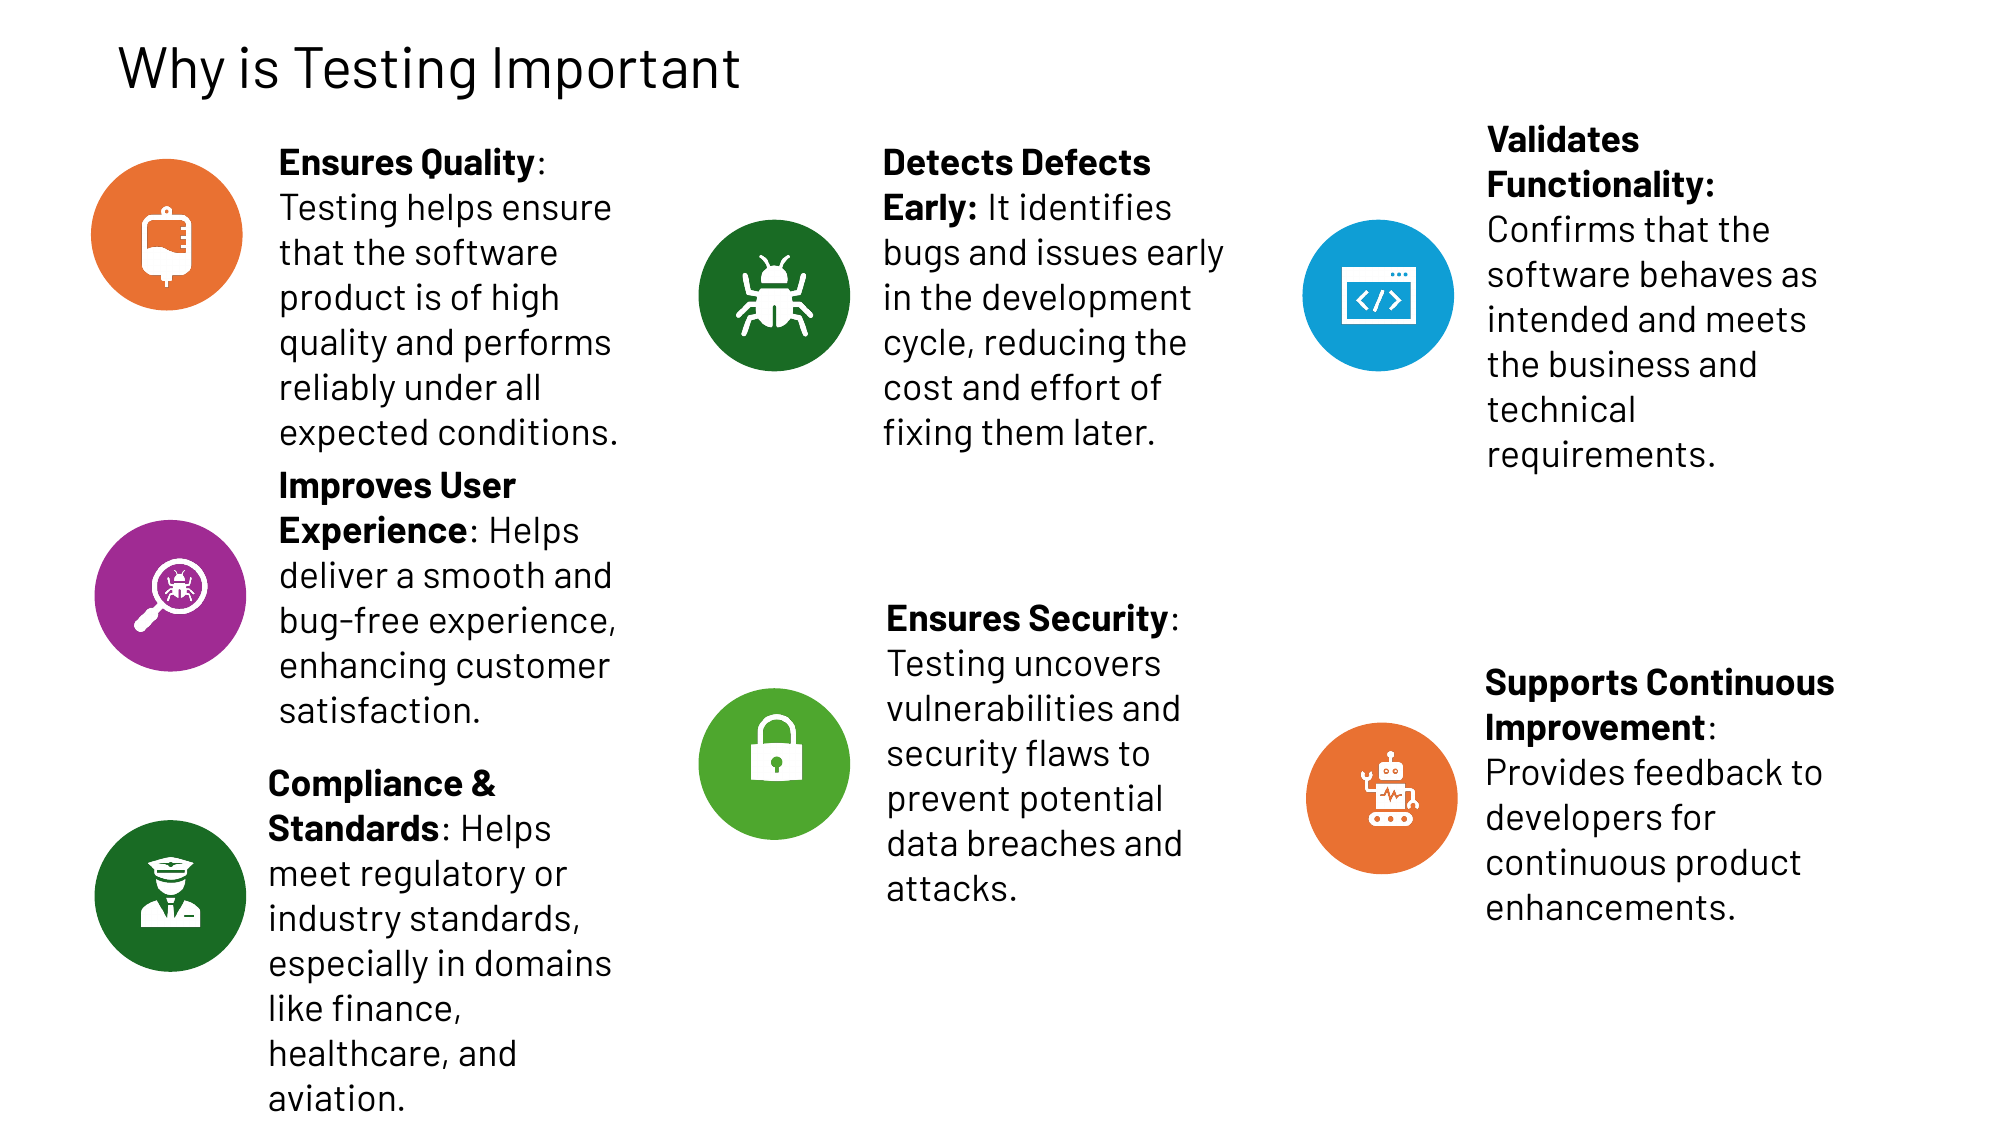

# Why is Testing Important
Ensures Quality: Testing helps ensure that the software product is of high quality and performs reliably under all expected conditions.​
Detects Defects Early: It identifies bugs and issues early in the development cycle, reducing the cost and effort of fixing them later.​
Validates Functionality: Confirms that the software behaves as intended and meets the business and technical requirements.​
Improves User Experience: Helps deliver a smooth and bug-free experience, enhancing customer satisfaction.​
Ensures Security: Testing uncovers vulnerabilities and security flaws to prevent potential data breaches and attacks.​
Supports Continuous Improvement: Provides feedback to developers for continuous product enhancements.​
Compliance & Standards: Helps meet regulatory or industry standards, especially in domains like finance, healthcare, and aviation.​